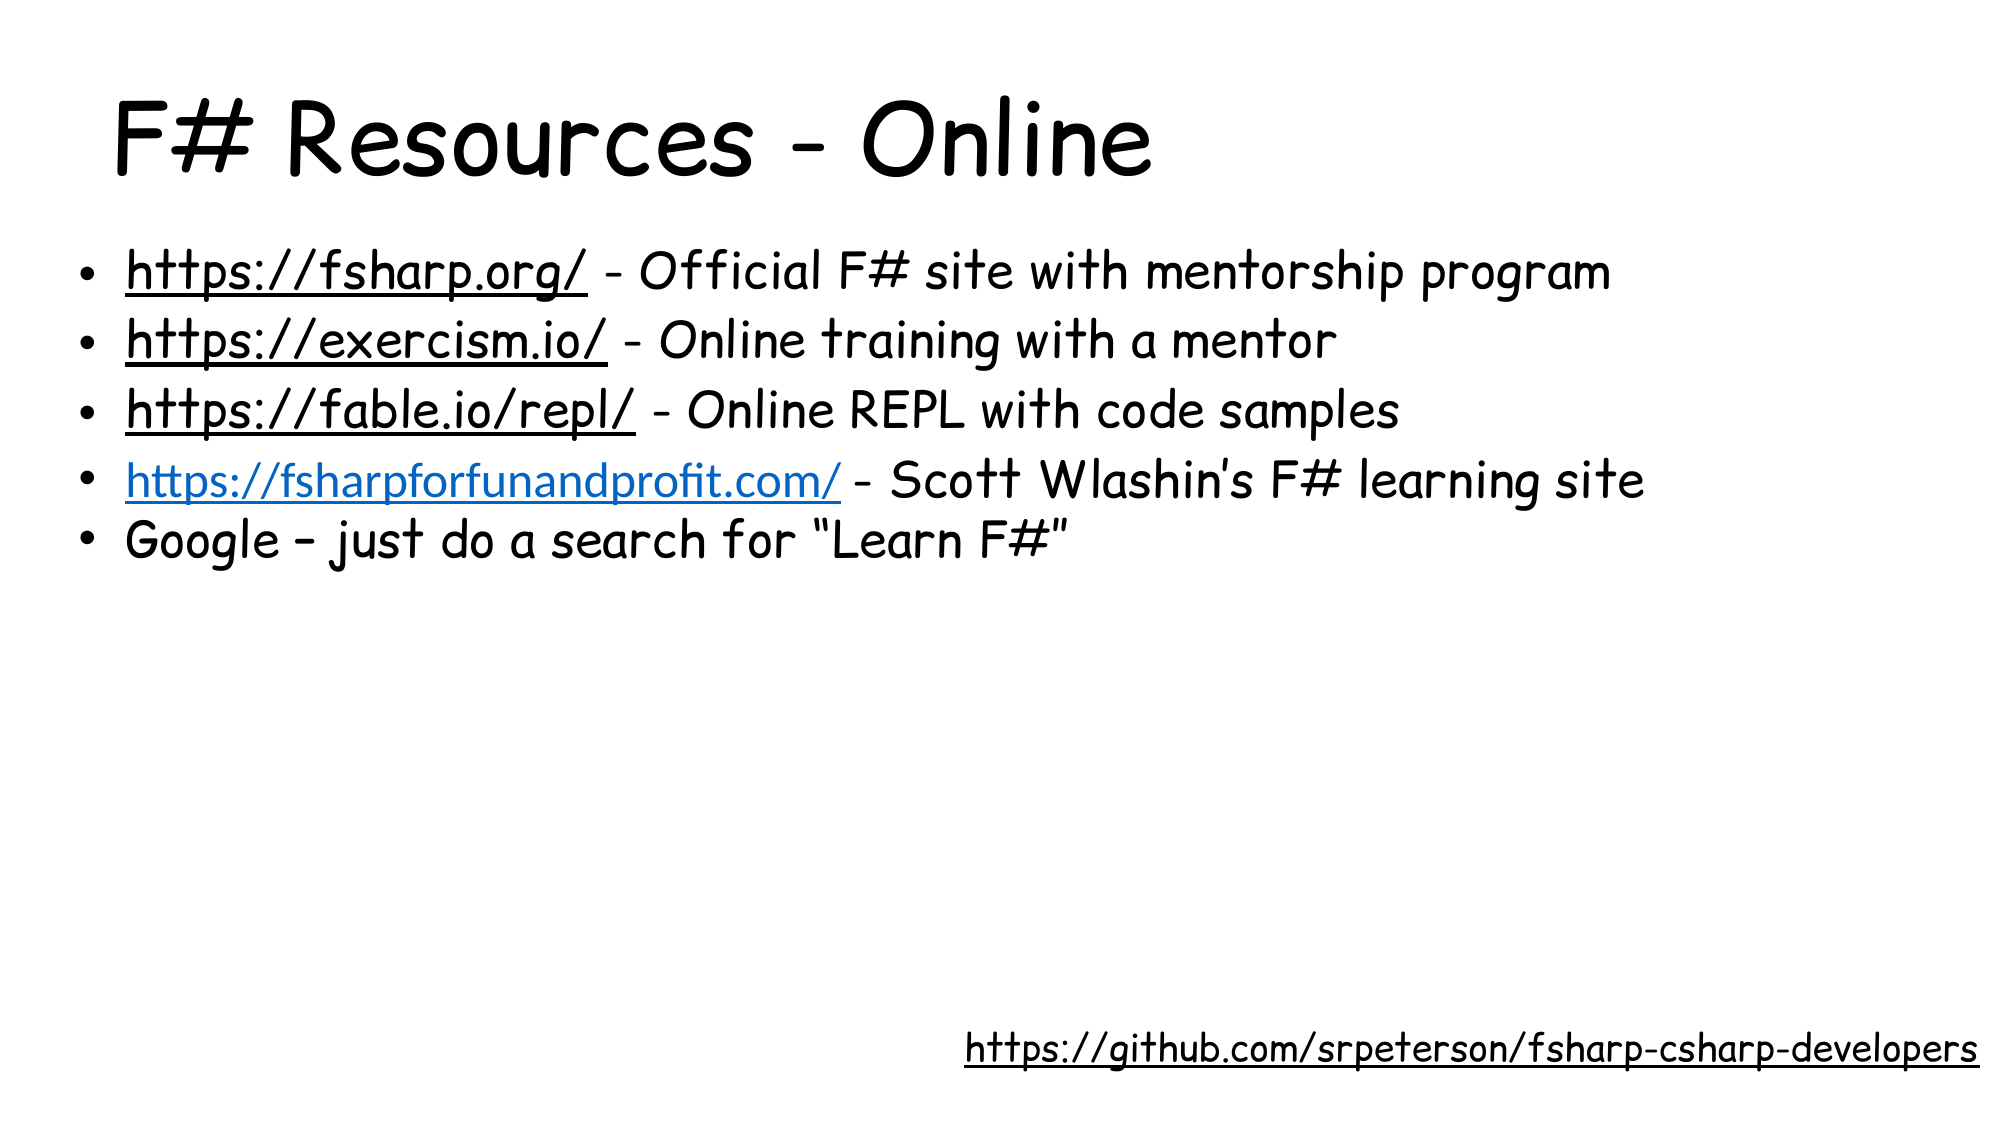

F# Resources - Online
https://fsharp.org/ - Official F# site with mentorship program
https://exercism.io/ - Online training with a mentor
https://fable.io/repl/ - Online REPL with code samples
https://fsharpforfunandprofit.com/ - Scott Wlashin’s F# learning site
Google – just do a search for “Learn F#”
https://github.com/srpeterson/fsharp-csharp-developers